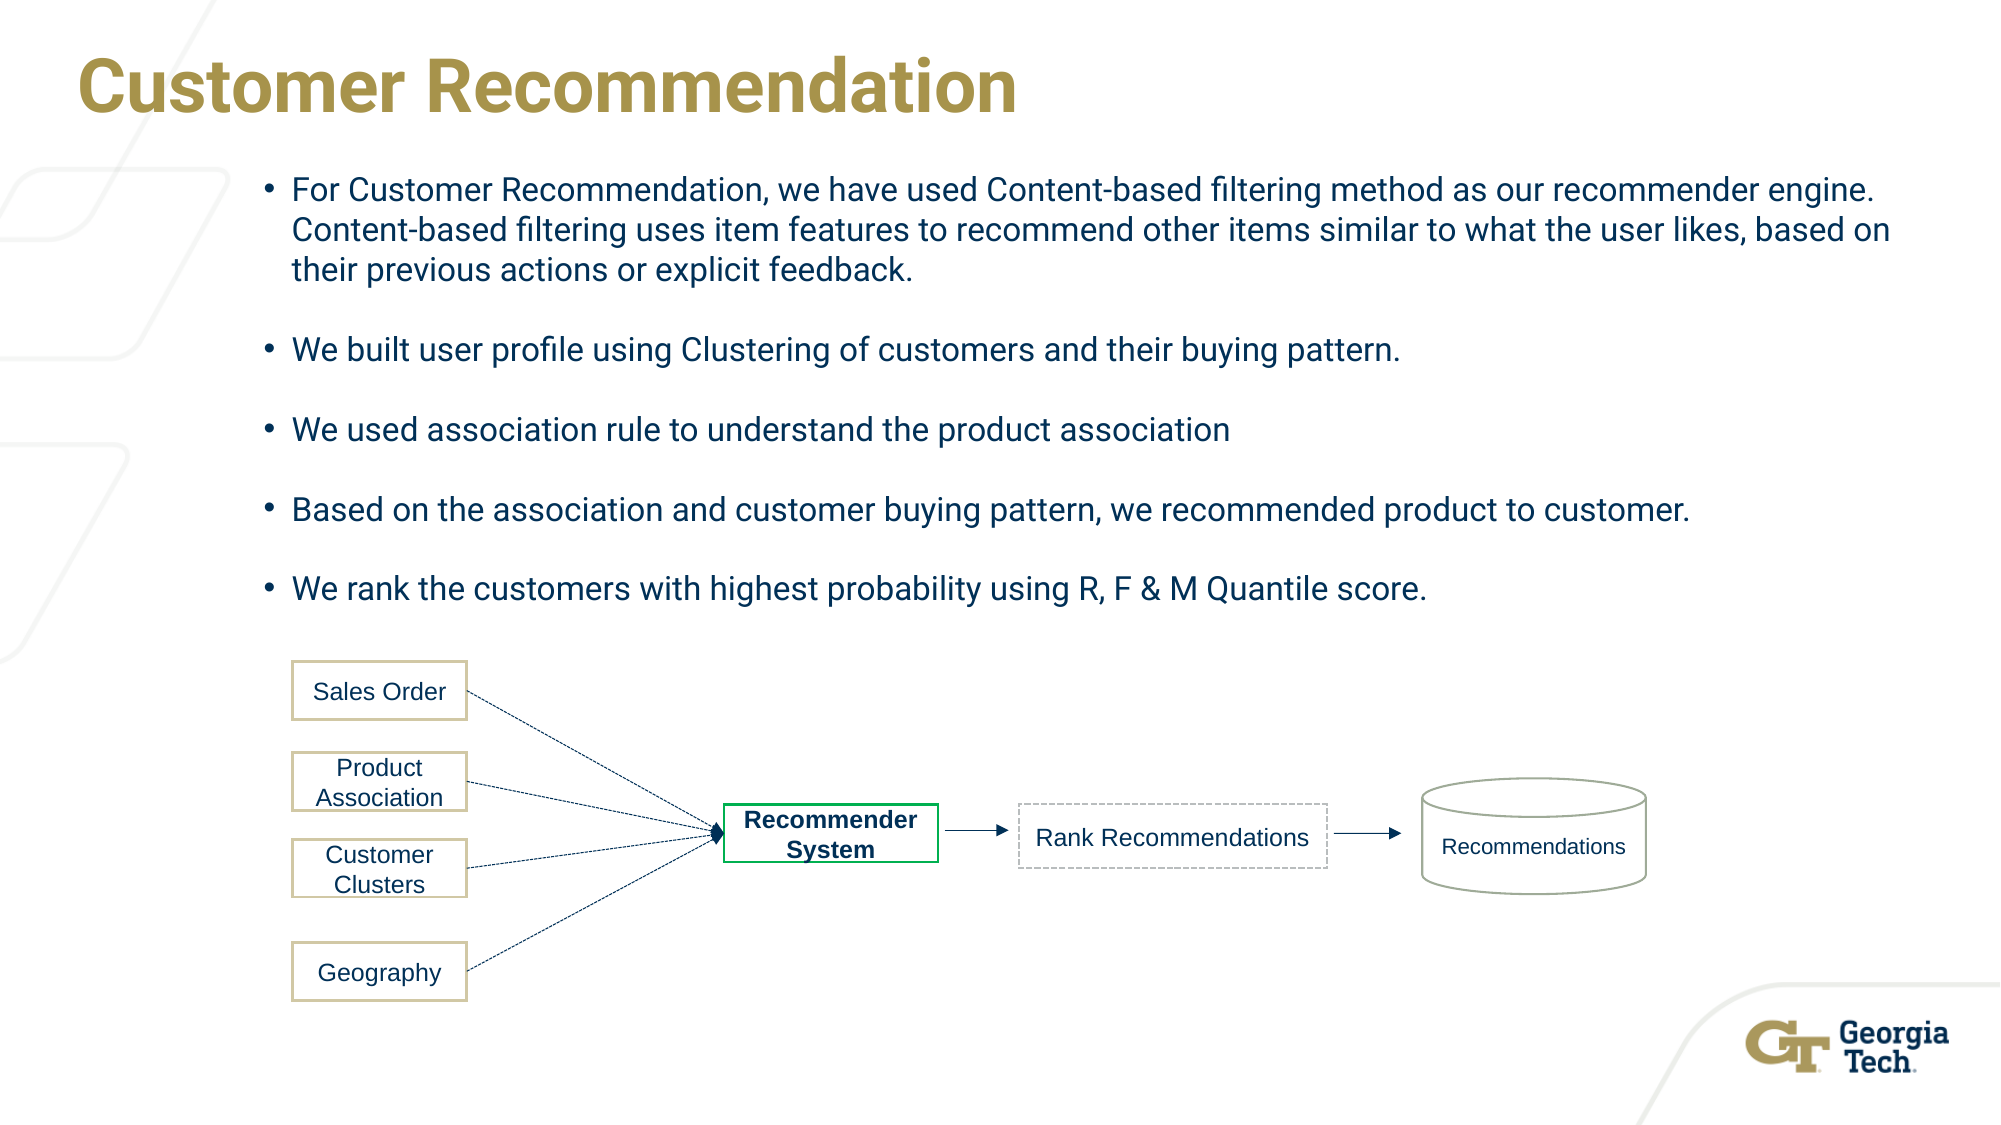

Customer Recommendation
For Customer Recommendation, we have used Content-based filtering method as our recommender engine. Content-based filtering uses item features to recommend other items similar to what the user likes, based on their previous actions or explicit feedback.

We built user profile using Clustering of customers and their buying pattern.

We used association rule to understand the product association

Based on the association and customer buying pattern, we recommended product to customer.

We rank the customers with highest probability using R, F & M Quantile score.
Title Goes Here
Sales Order
Product Association
Recommendations
Rank Recommendations
Recommender System
Customer Clusters
Geography